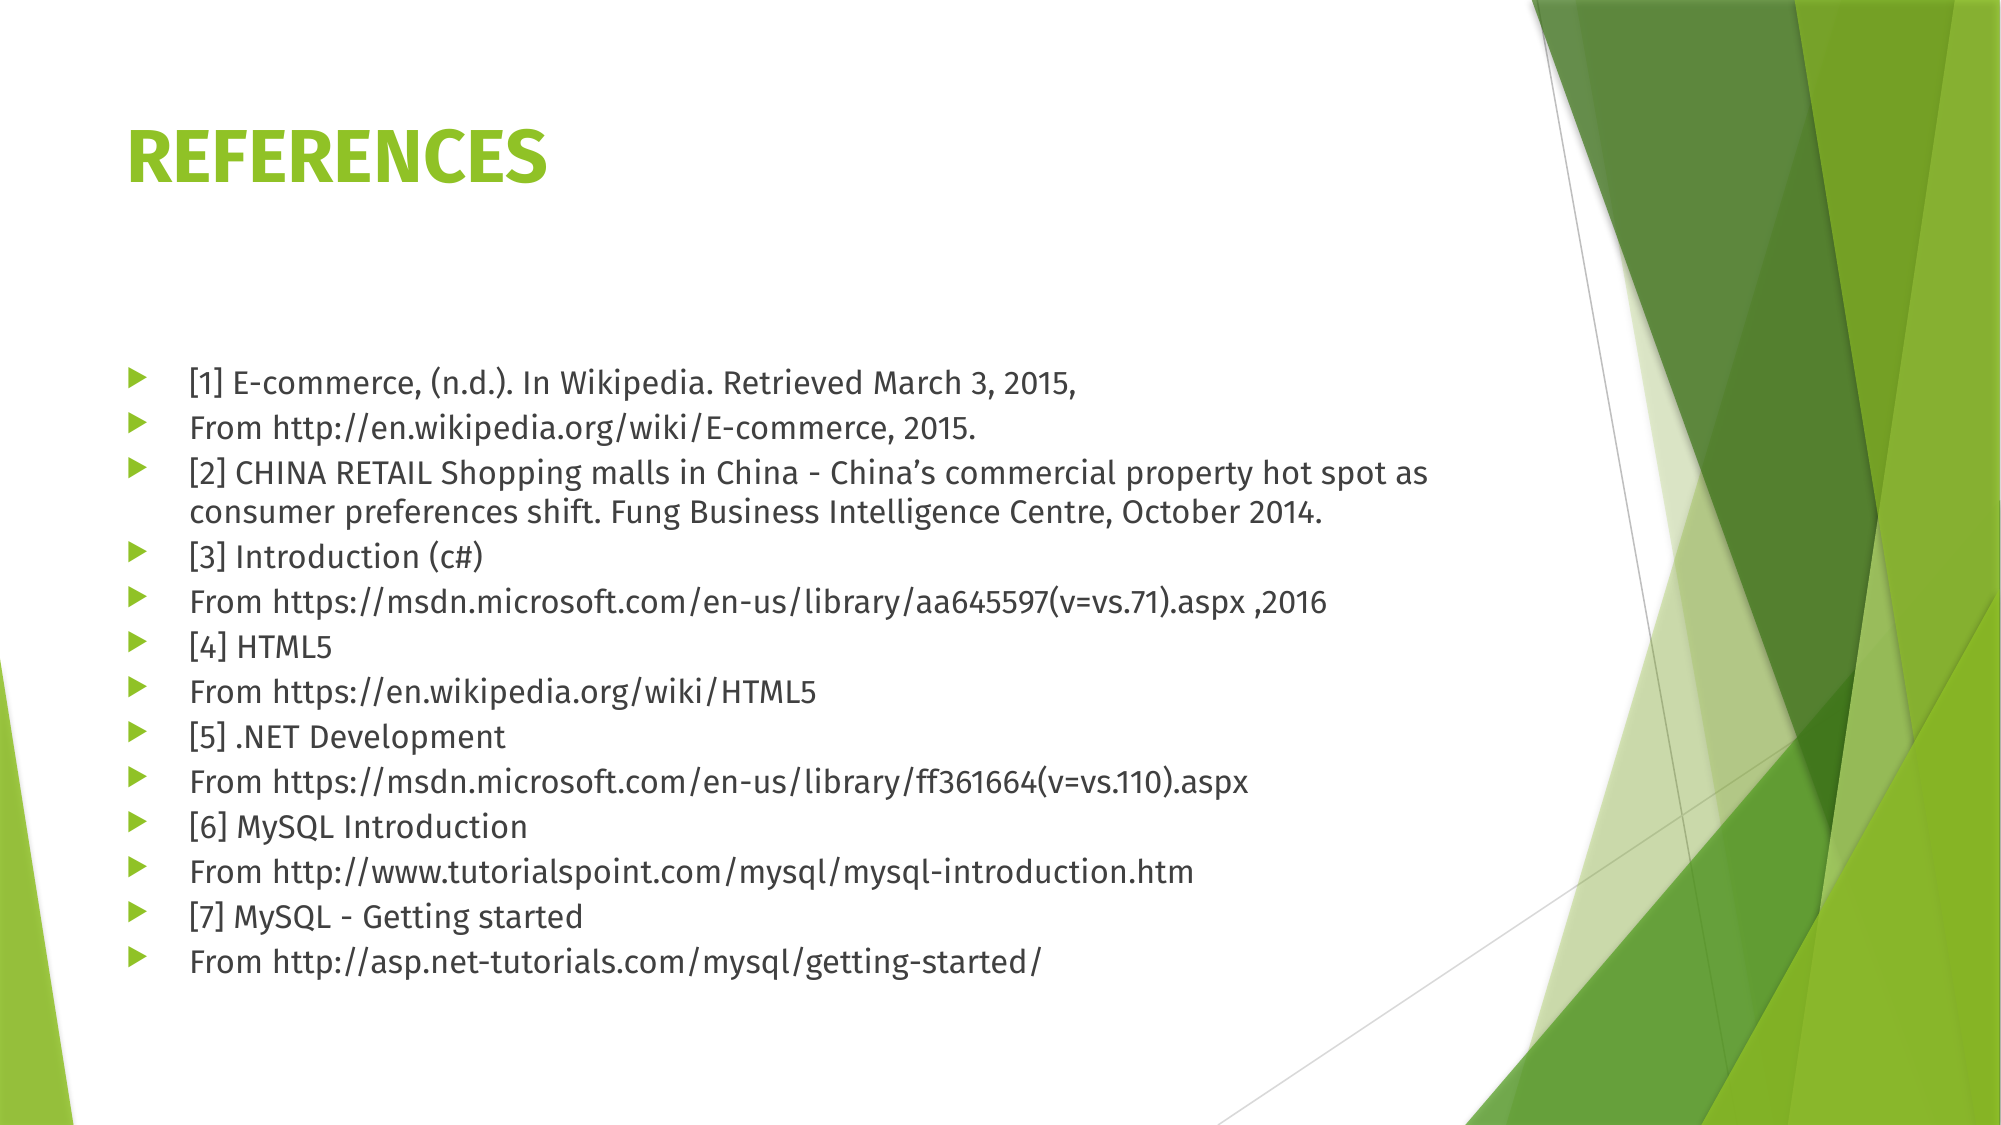

# References
[1] E-commerce, (n.d.). In Wikipedia. Retrieved March 3, 2015,
From http://en.wikipedia.org/wiki/E-commerce, 2015.
[2] CHINA RETAIL Shopping malls in China - China’s commercial property hot spot as consumer preferences shift. Fung Business Intelligence Centre, October 2014.
[3] Introduction (c#)
From https://msdn.microsoft.com/en-us/library/aa645597(v=vs.71).aspx ,2016
[4] HTML5
From https://en.wikipedia.org/wiki/HTML5
[5] .NET Development
From https://msdn.microsoft.com/en-us/library/ff361664(v=vs.110).aspx
[6] MySQL Introduction
From http://www.tutorialspoint.com/mysql/mysql-introduction.htm
[7] MySQL - Getting started
From http://asp.net-tutorials.com/mysql/getting-started/